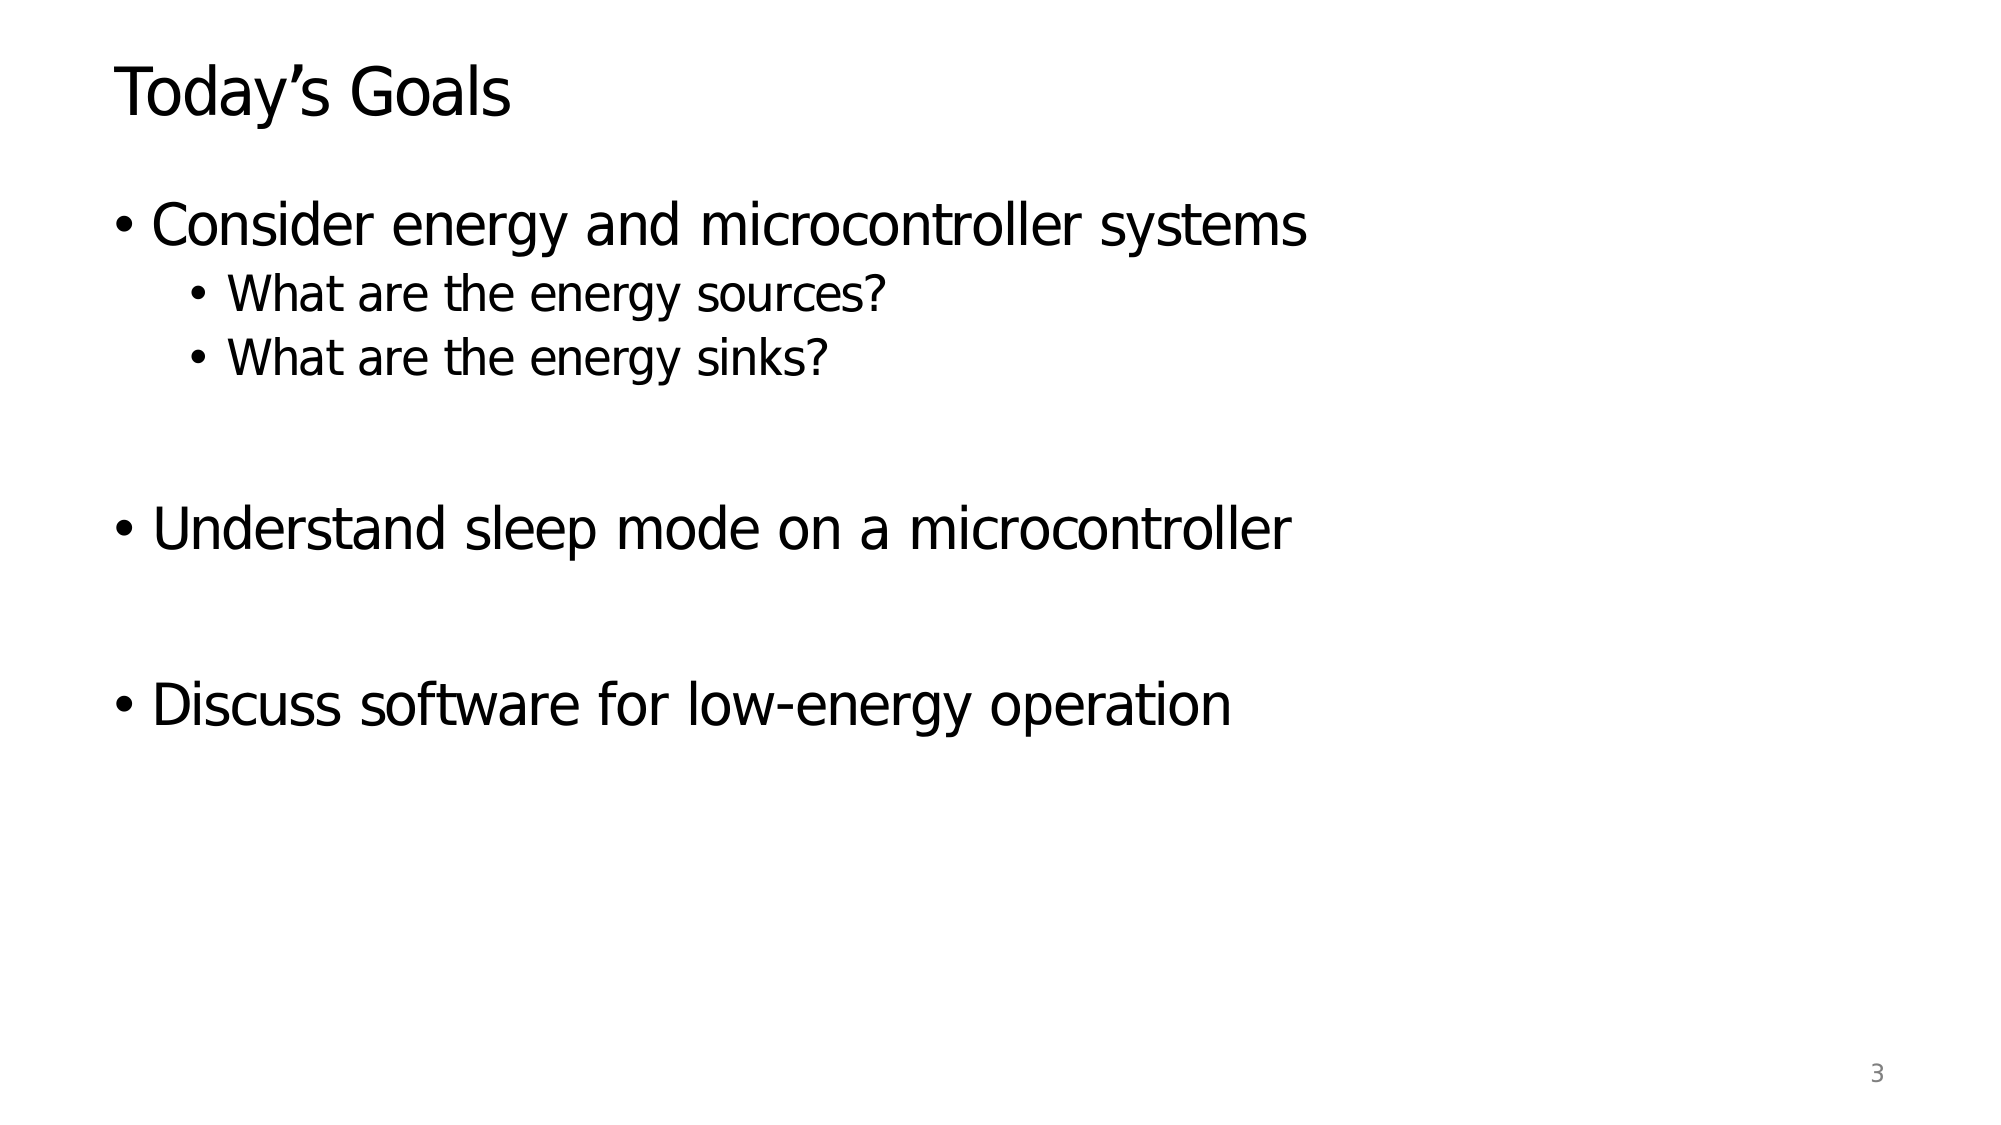

# Today’s Goals
Consider energy and microcontroller systems
What are the energy sources?
What are the energy sinks?

Understand sleep mode on a microcontroller

Discuss software for low-energy operation
3